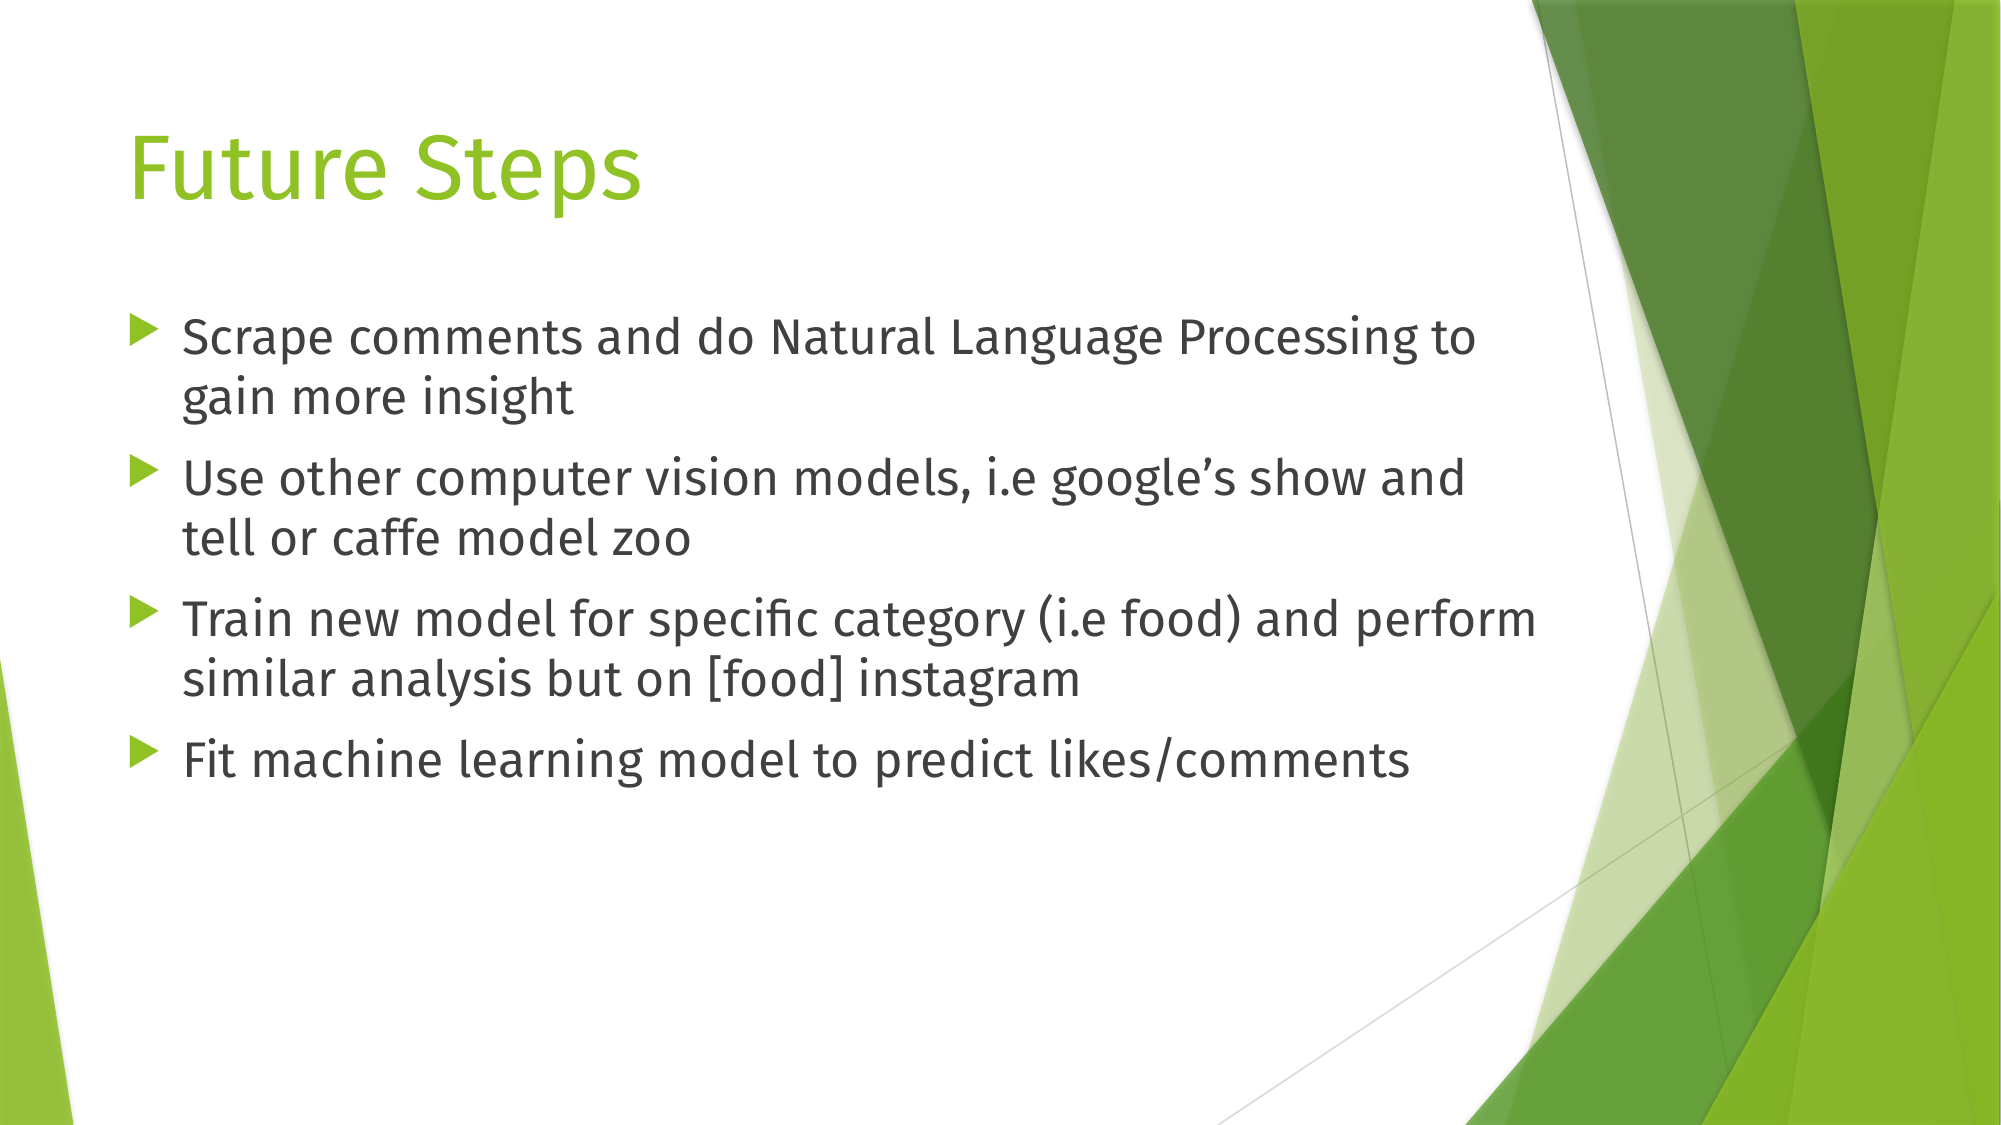

# Future Steps
Scrape comments and do Natural Language Processing to gain more insight
Use other computer vision models, i.e google’s show and tell or caffe model zoo
Train new model for specific category (i.e food) and perform similar analysis but on [food] instagram
Fit machine learning model to predict likes/comments